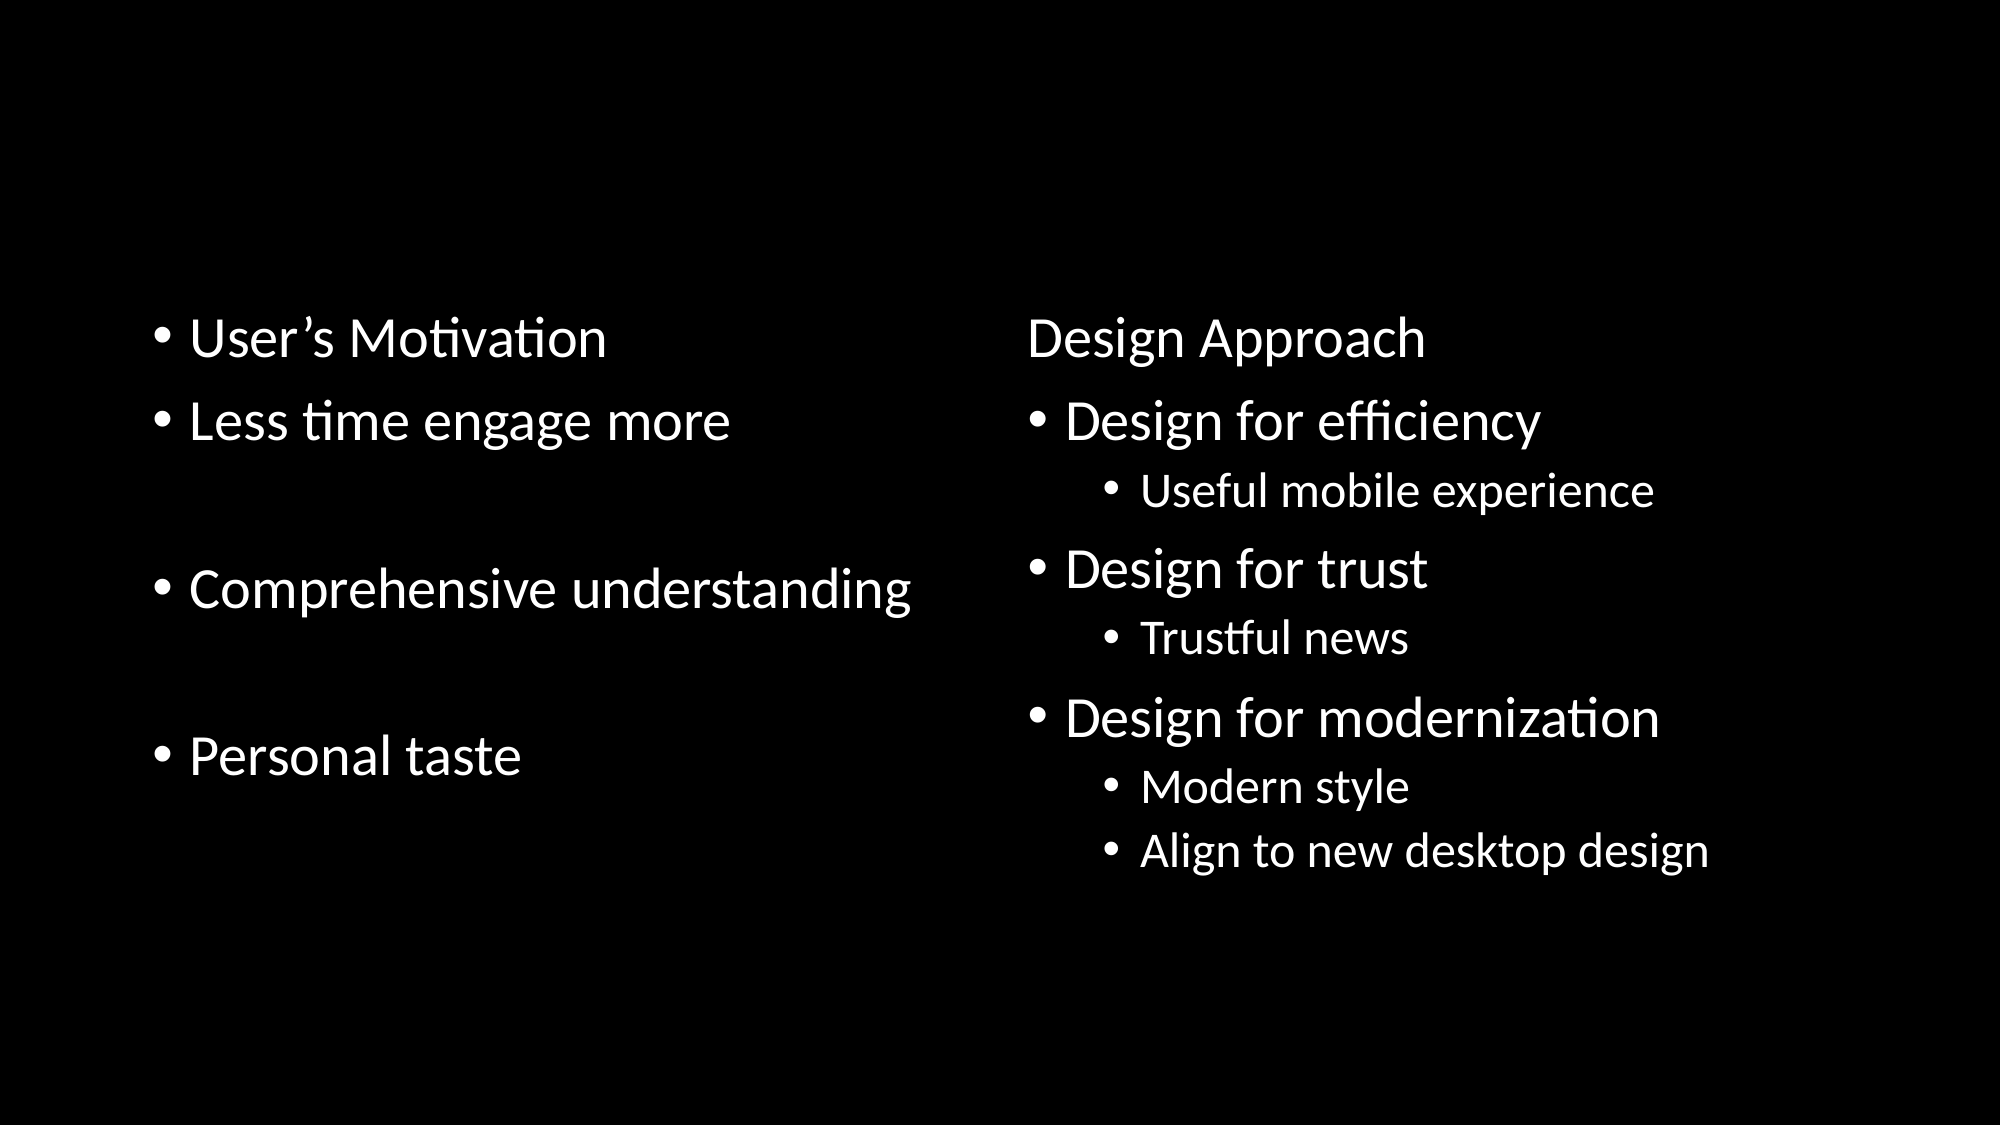

#
User’s Motivation
Less time engage more

Comprehensive understanding

Personal taste
Design Approach
Design for efficiency
Useful mobile experience
Design for trust
Trustful news
Design for modernization
Modern style
Align to new desktop design